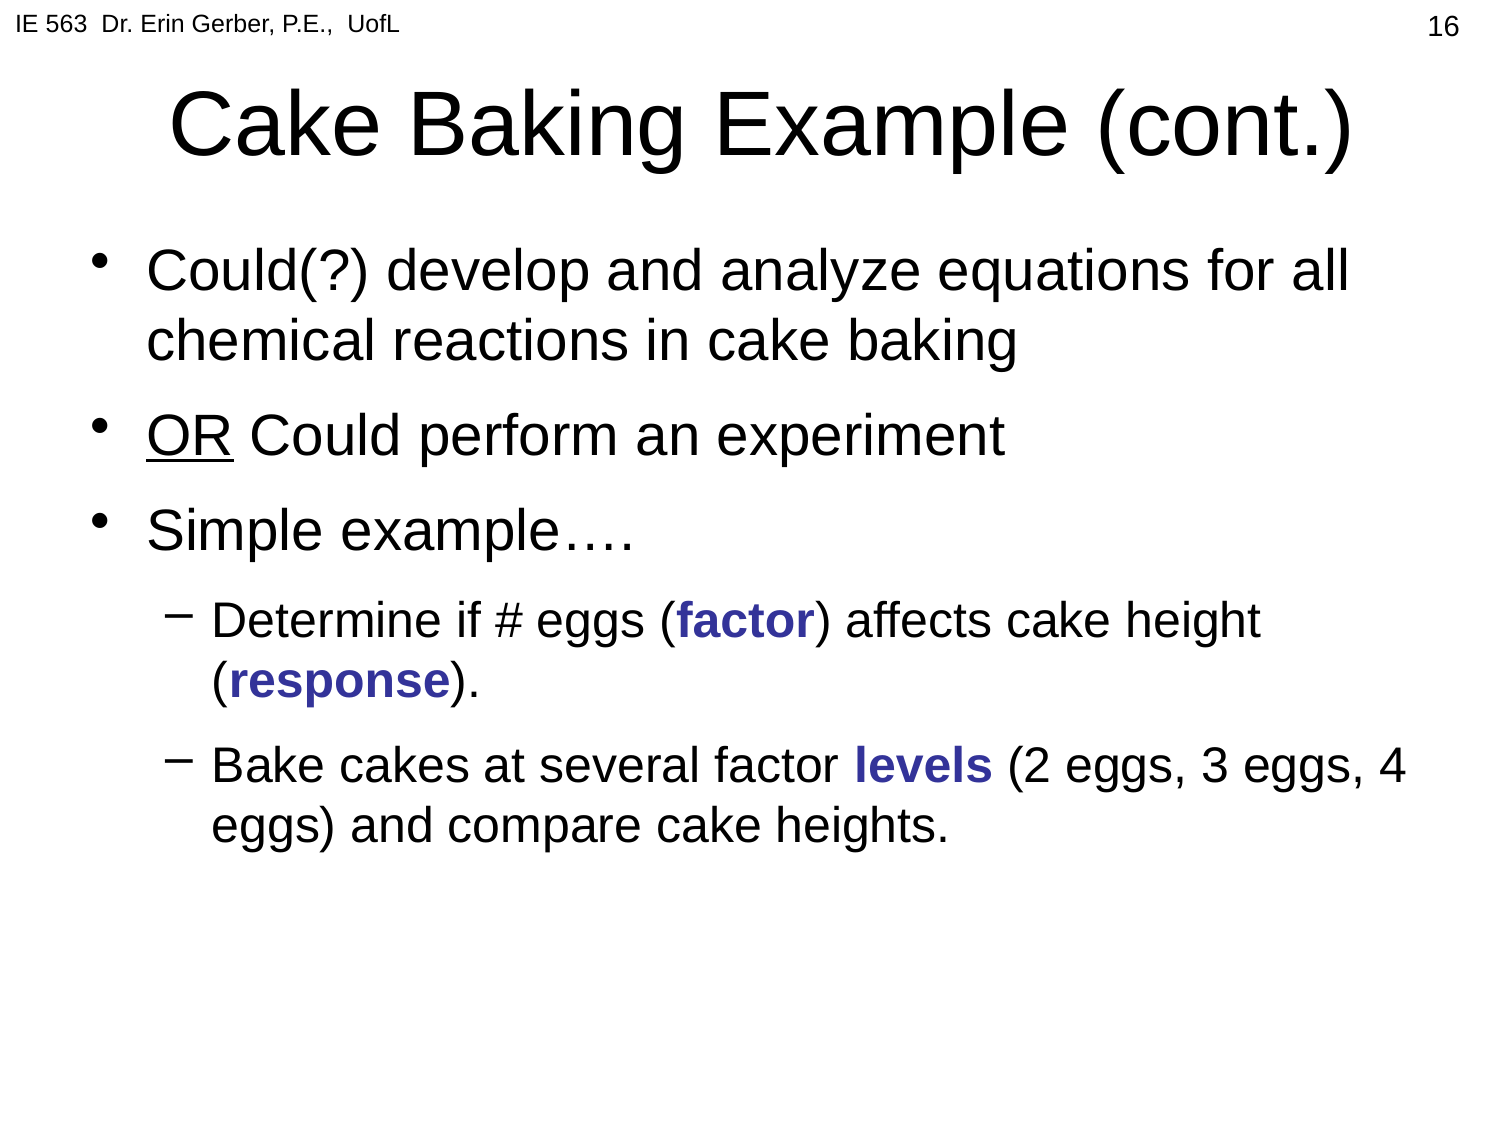

IE 563  Dr. Erin Gerber, P.E.,  UofL
16
# Cake Baking Example (cont.)
Could(?) develop and analyze equations for all chemical reactions in cake baking
OR Could perform an experiment
Simple example….
Determine if # eggs (factor) affects cake height (response).
Bake cakes at several factor levels (2 eggs, 3 eggs, 4 eggs) and compare cake heights.